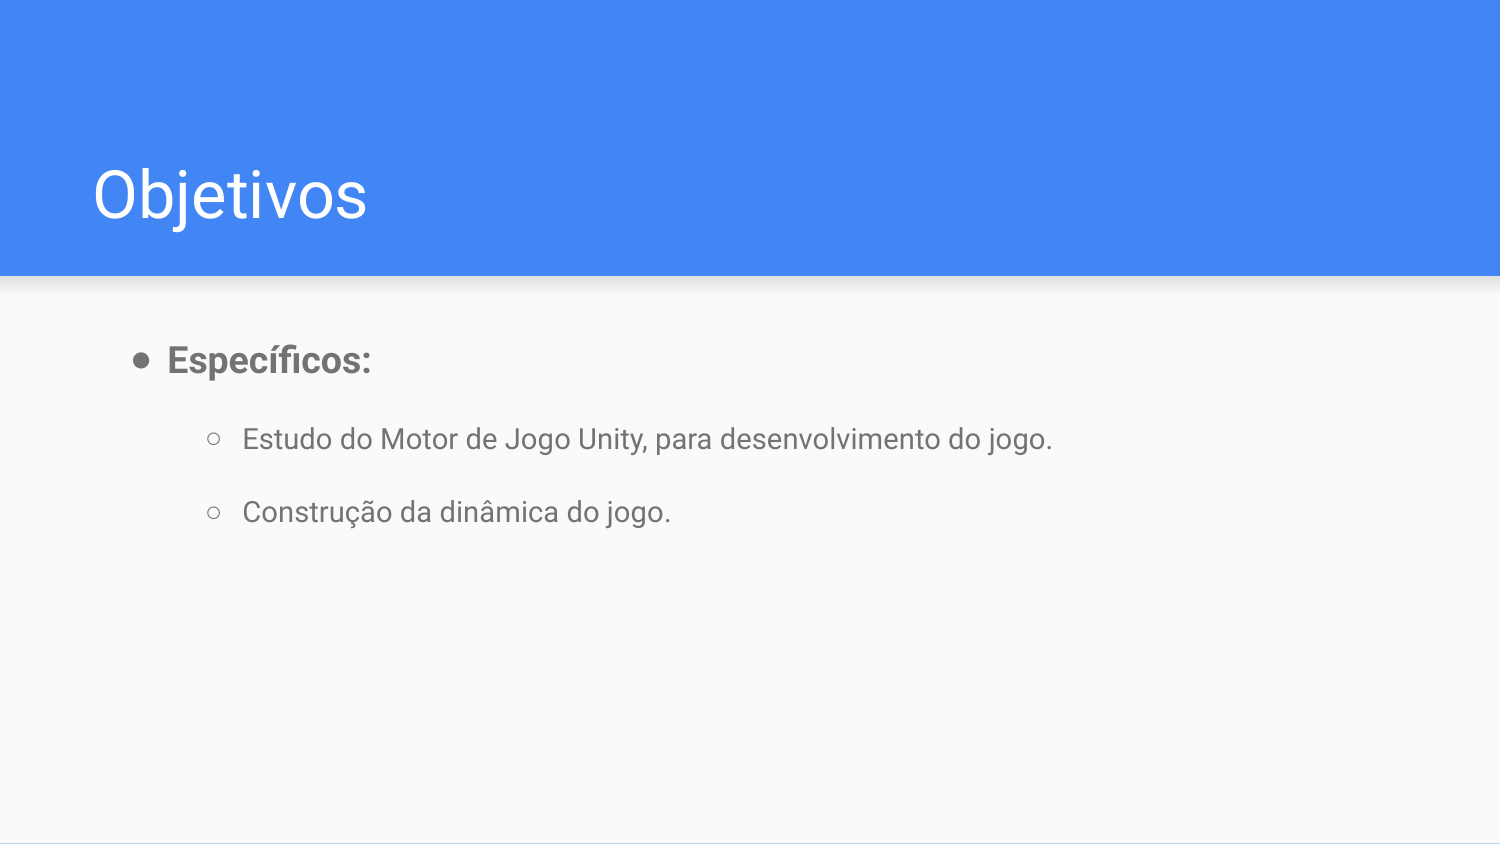

# Objetivos
Específicos:
Estudo do Motor de Jogo Unity, para desenvolvimento do jogo.
Construção da dinâmica do jogo.